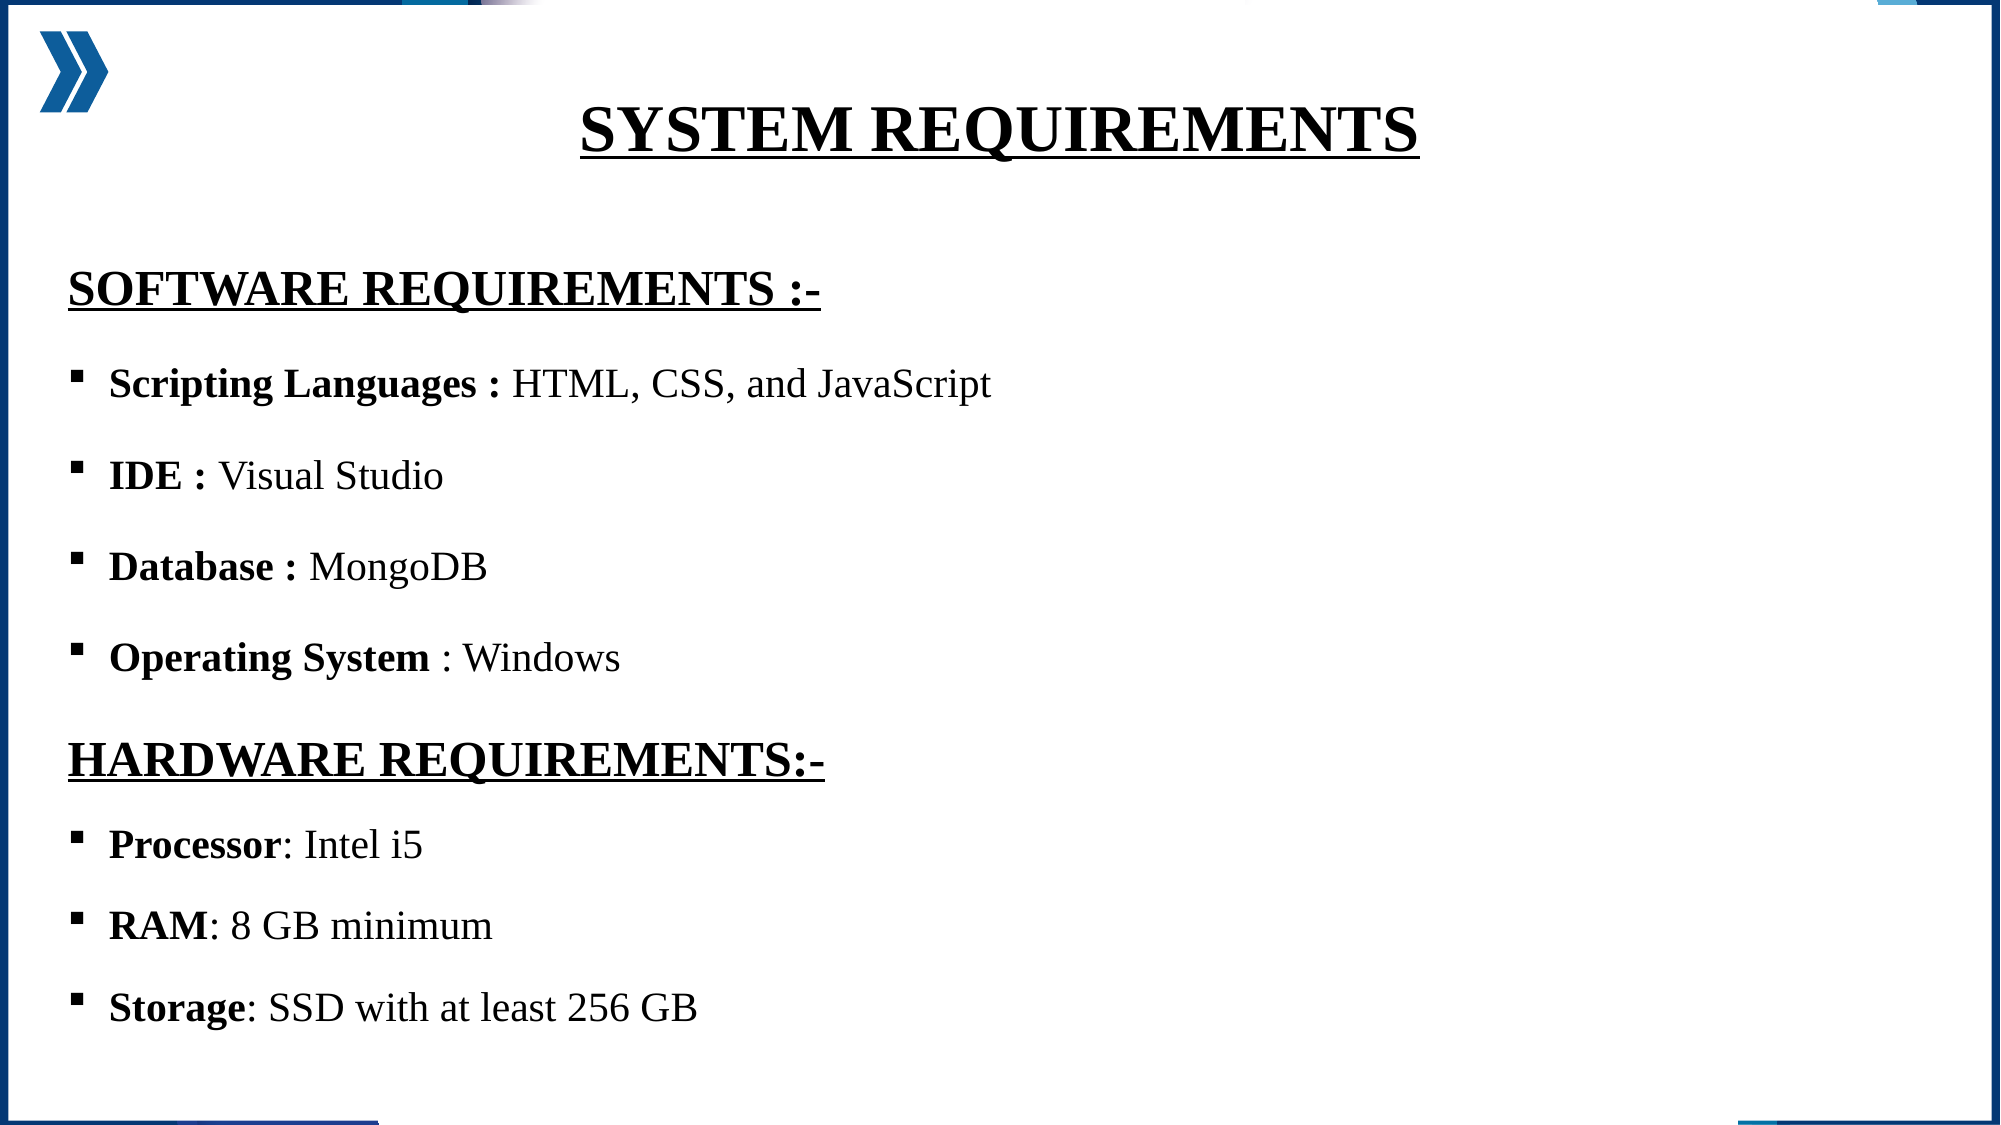

# SYSTEM REQUIREMENTS
SOFTWARE REQUIREMENTS :-
Scripting Languages : HTML, CSS, and JavaScript
IDE : Visual Studio
Database : MongoDB
Operating System : Windows
HARDWARE REQUIREMENTS:-
Processor: Intel i5
RAM: 8 GB minimum
Storage: SSD with at least 256 GB